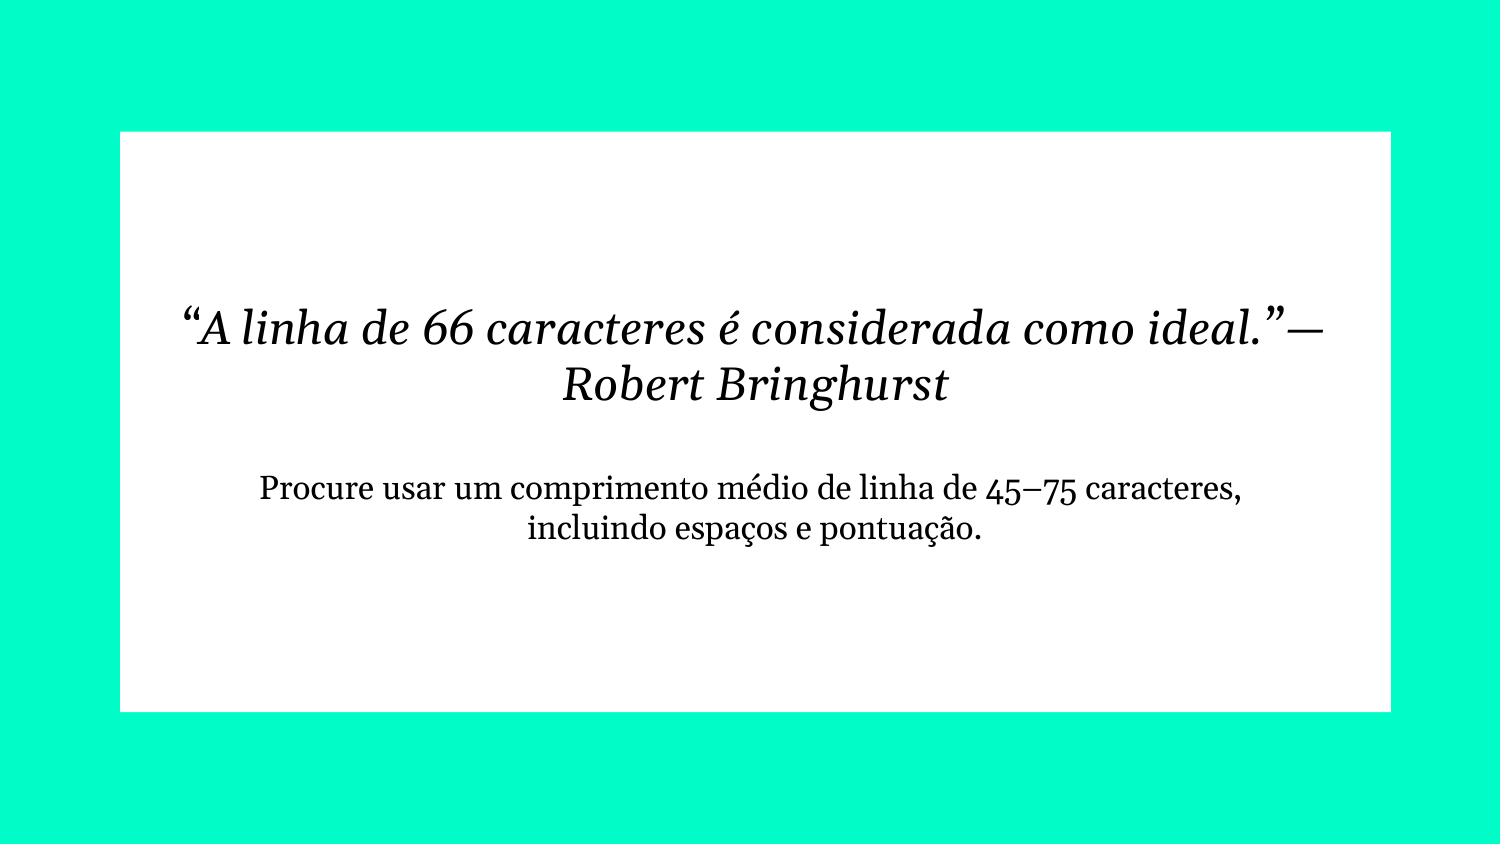

# “A linha de 66 caracteres é considerada como ideal.” — Robert Bringhurst

Procure usar um comprimento médio de linha de 45–75 caracteres,
incluindo espaços e pontuação.